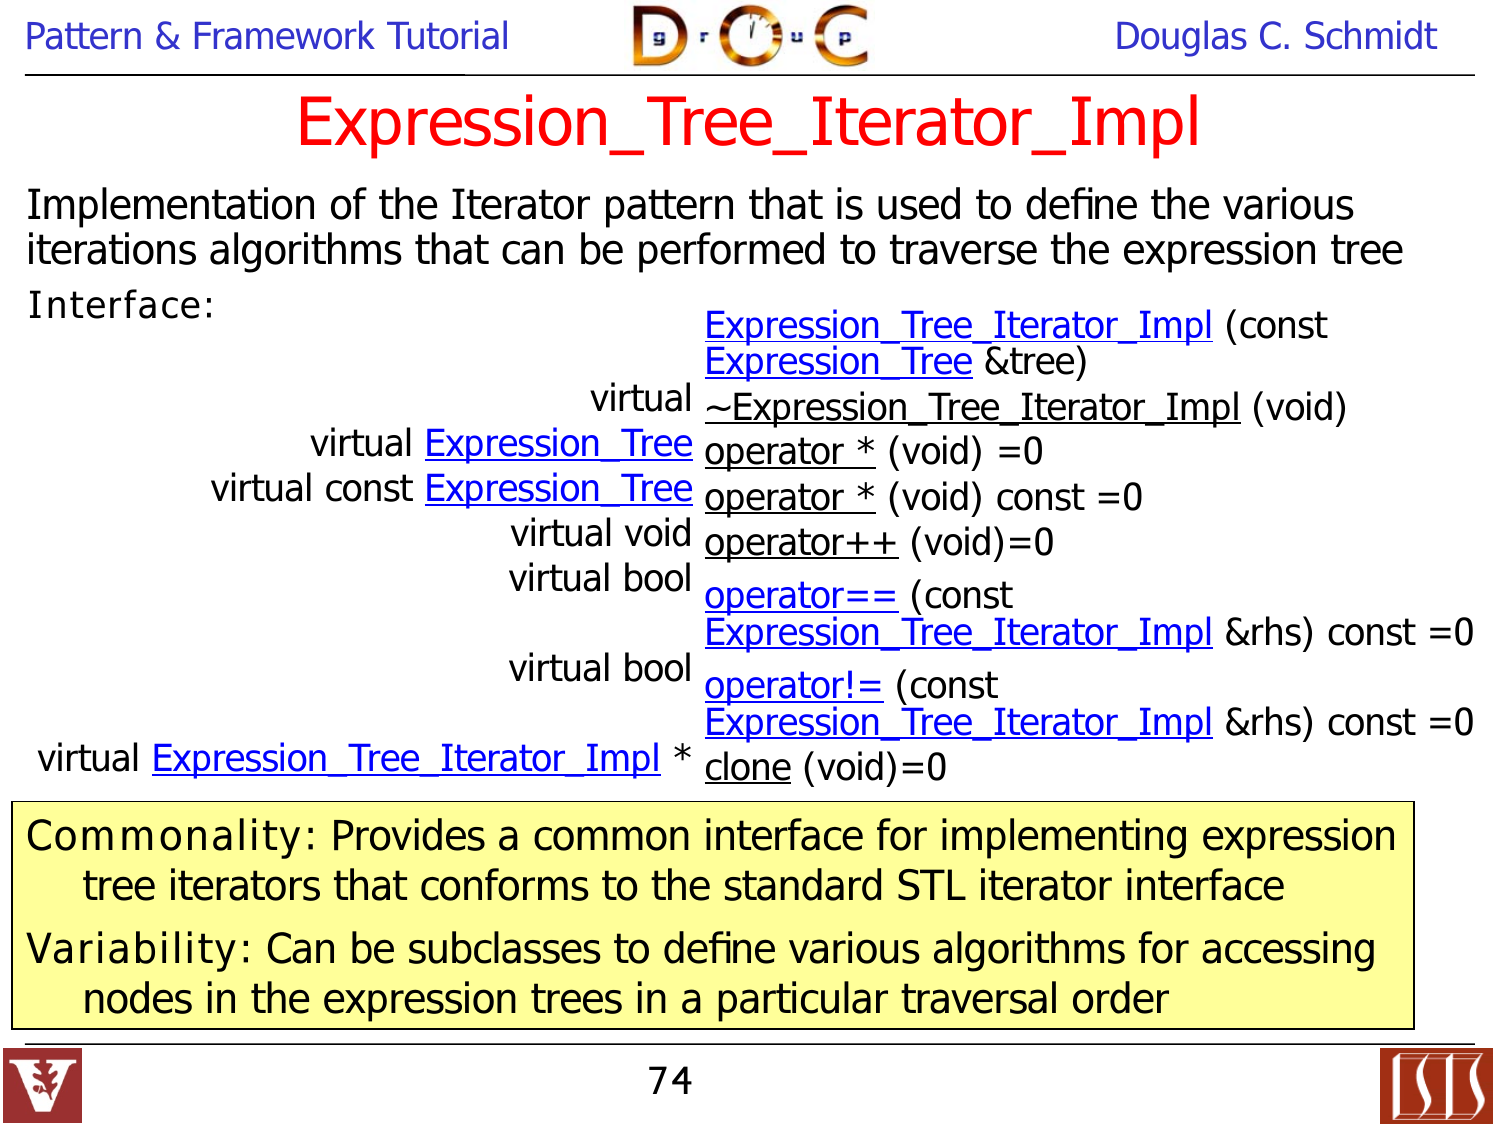

# Expression_Tree_Iterator_Impl
Implementation of the Iterator pattern that is used to define the various iterations algorithms that can be performed to traverse the expression tree
Interface:
|  | Expression\_Tree\_Iterator\_Impl (const Expression\_Tree &tree) |
| --- | --- |
| virtual | ~Expression\_Tree\_Iterator\_Impl (void) |
| virtual Expression\_Tree | operator \* (void) =0 |
| virtual const Expression\_Tree | operator \* (void) const =0 |
| virtual void | operator++ (void)=0 |
| virtual bool | operator== (const Expression\_Tree\_Iterator\_Impl &rhs) const =0 |
| virtual bool | operator!= (const Expression\_Tree\_Iterator\_Impl &rhs) const =0 |
| virtual Expression\_Tree\_Iterator\_Impl \* | clone (void)=0 |

Commonality: Provides a common interface for implementing expression tree iterators that conforms to the standard STL iterator interface
Variability: Can be subclasses to define various algorithms for accessing nodes in the expression trees in a particular traversal order